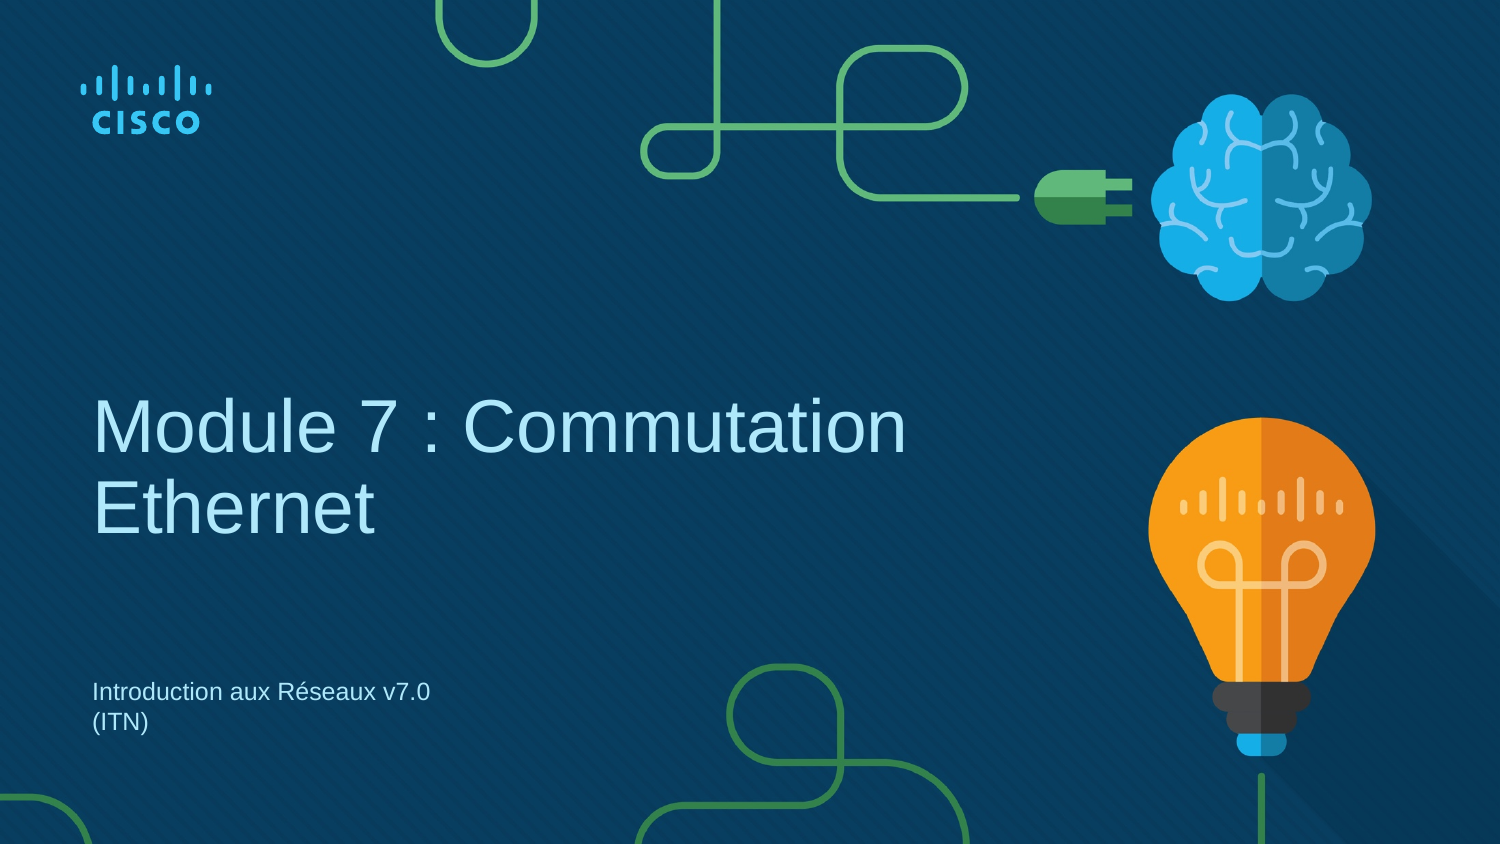

# Module 7 : Commutation Ethernet
Introduction aux Réseaux v7.0 (ITN)